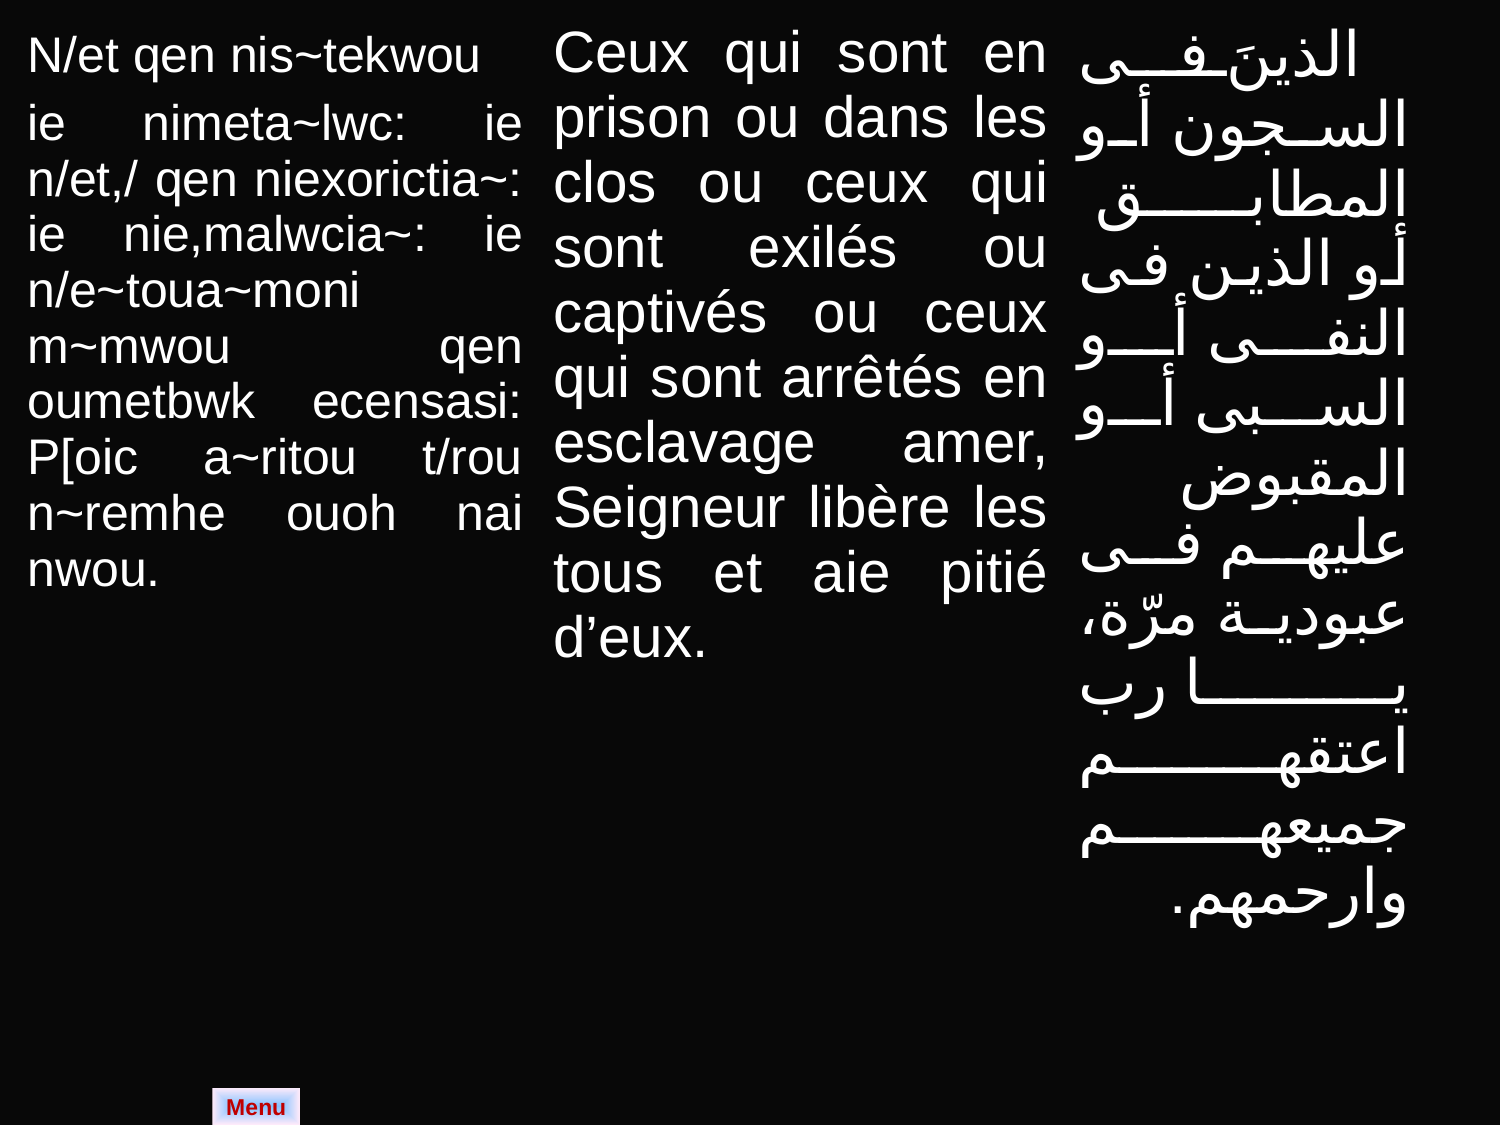

| N/et qen nis~tekwou ie nimeta~lwc: ie n/et,/ qen niexorictia~: ie nie,malwcia~: ie n/e~toua~moni m~mwou qen oumetbwk ecensasi: P[oic a~ritou t/rou n~remhe ouoh nai nwou. | Ceux qui sont en prison ou dans les clos ou ceux qui sont exilés ou captivés ou ceux qui sont arrêtés en esclavage amer, Seigneur libère les tous et aie pitié d’eux. | الذينَ فى السجون أو المطابق أو الذين فى النفى أو السبى أو المقبوض عليهم فى عبودية مرّة، يا رب اعتقهم جميعهم وارحمهم. |
| --- | --- | --- |
Menu